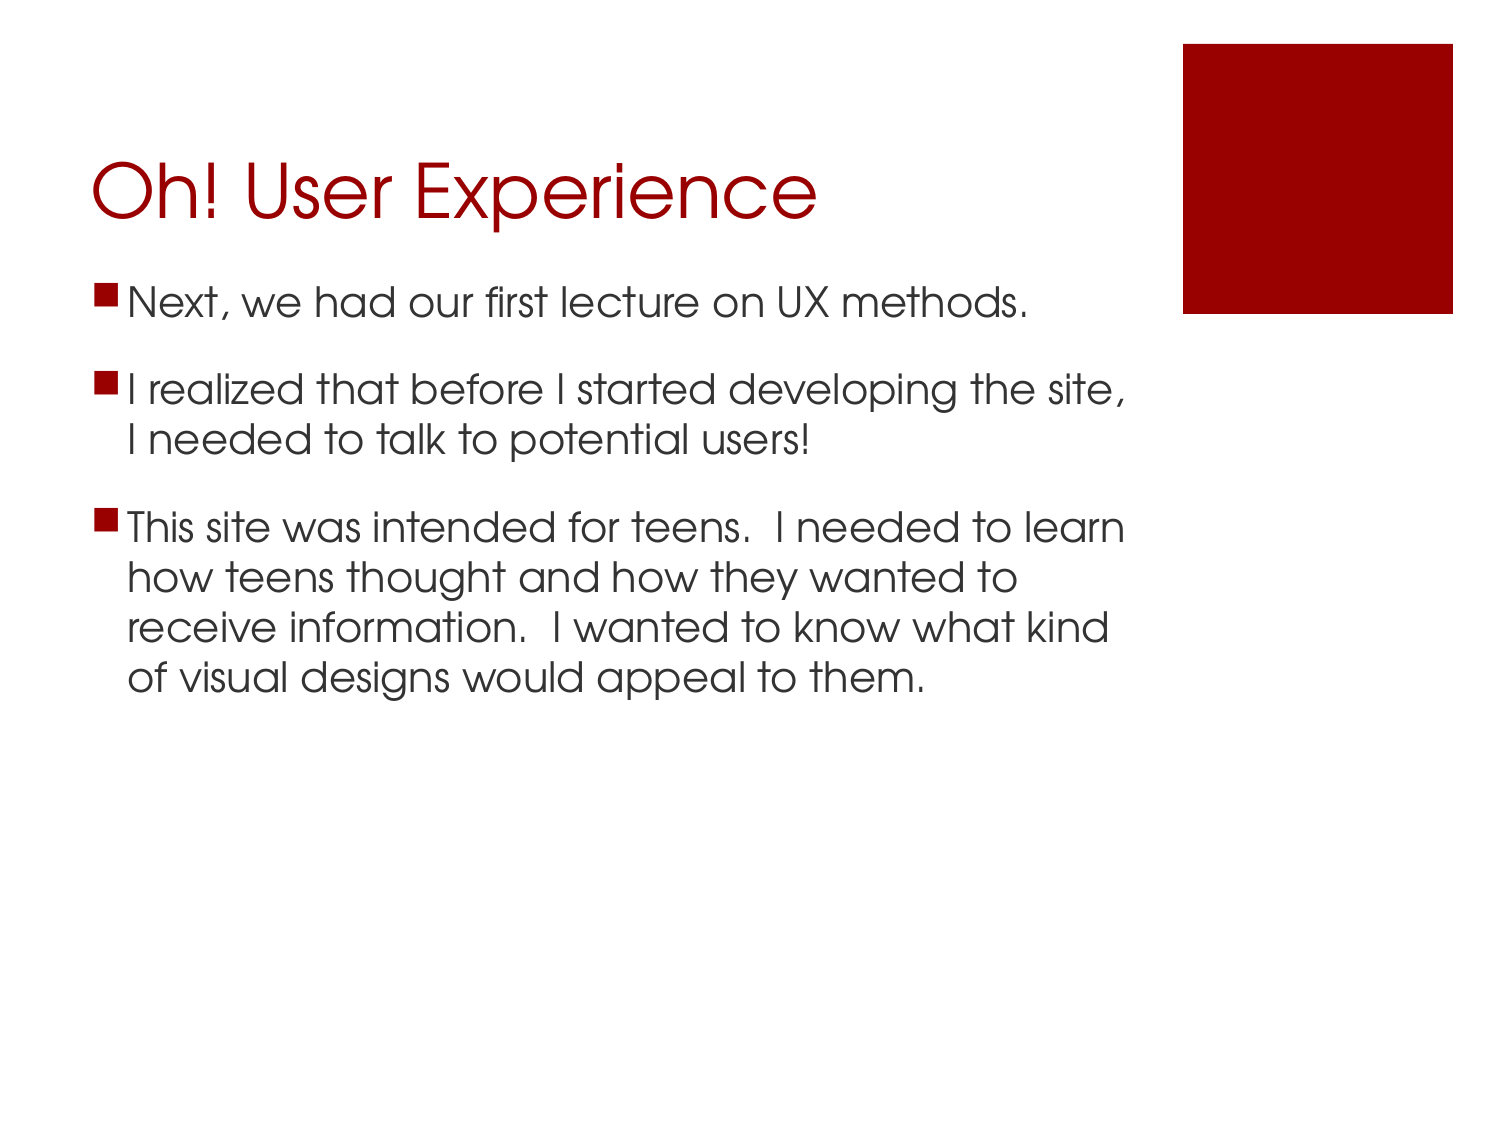

# Oh! User Experience
Next, we had our first lecture on UX methods.
I realized that before I started developing the site, I needed to talk to potential users!
This site was intended for teens.  I needed to learn how teens thought and how they wanted to receive information.  I wanted to know what kind of visual designs would appeal to them.